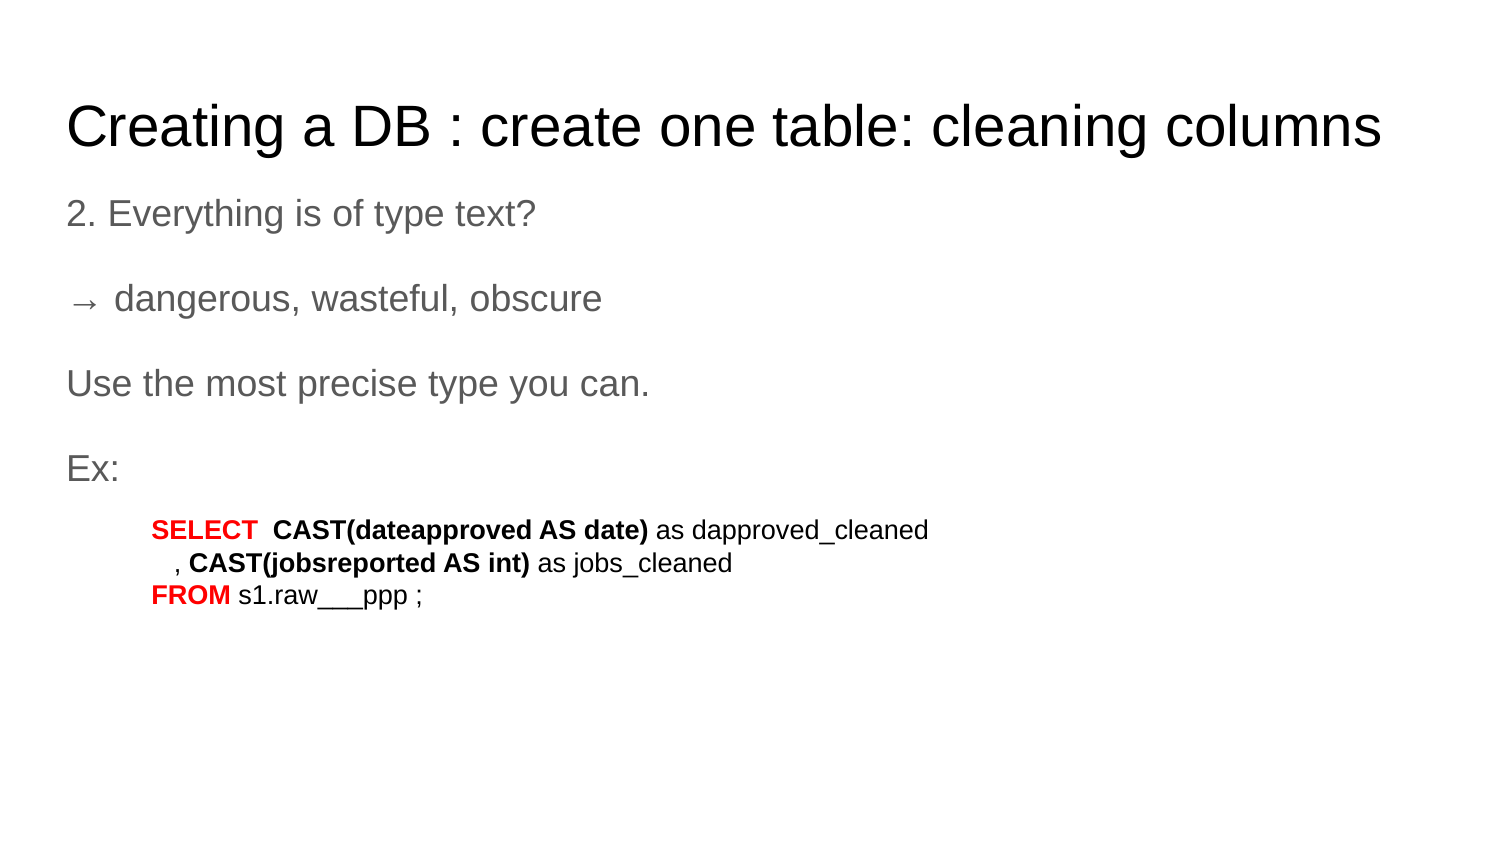

# Creating a DB : create one table: cleaning columns
2. Everything is of type text?
→ dangerous, wasteful, obscure
Use the most precise type you can.
Ex:

SELECT  CAST(dateapproved AS date) as dapproved_cleaned
   , CAST(jobsreported AS int) as jobs_cleaned
FROM s1.raw___ppp ;